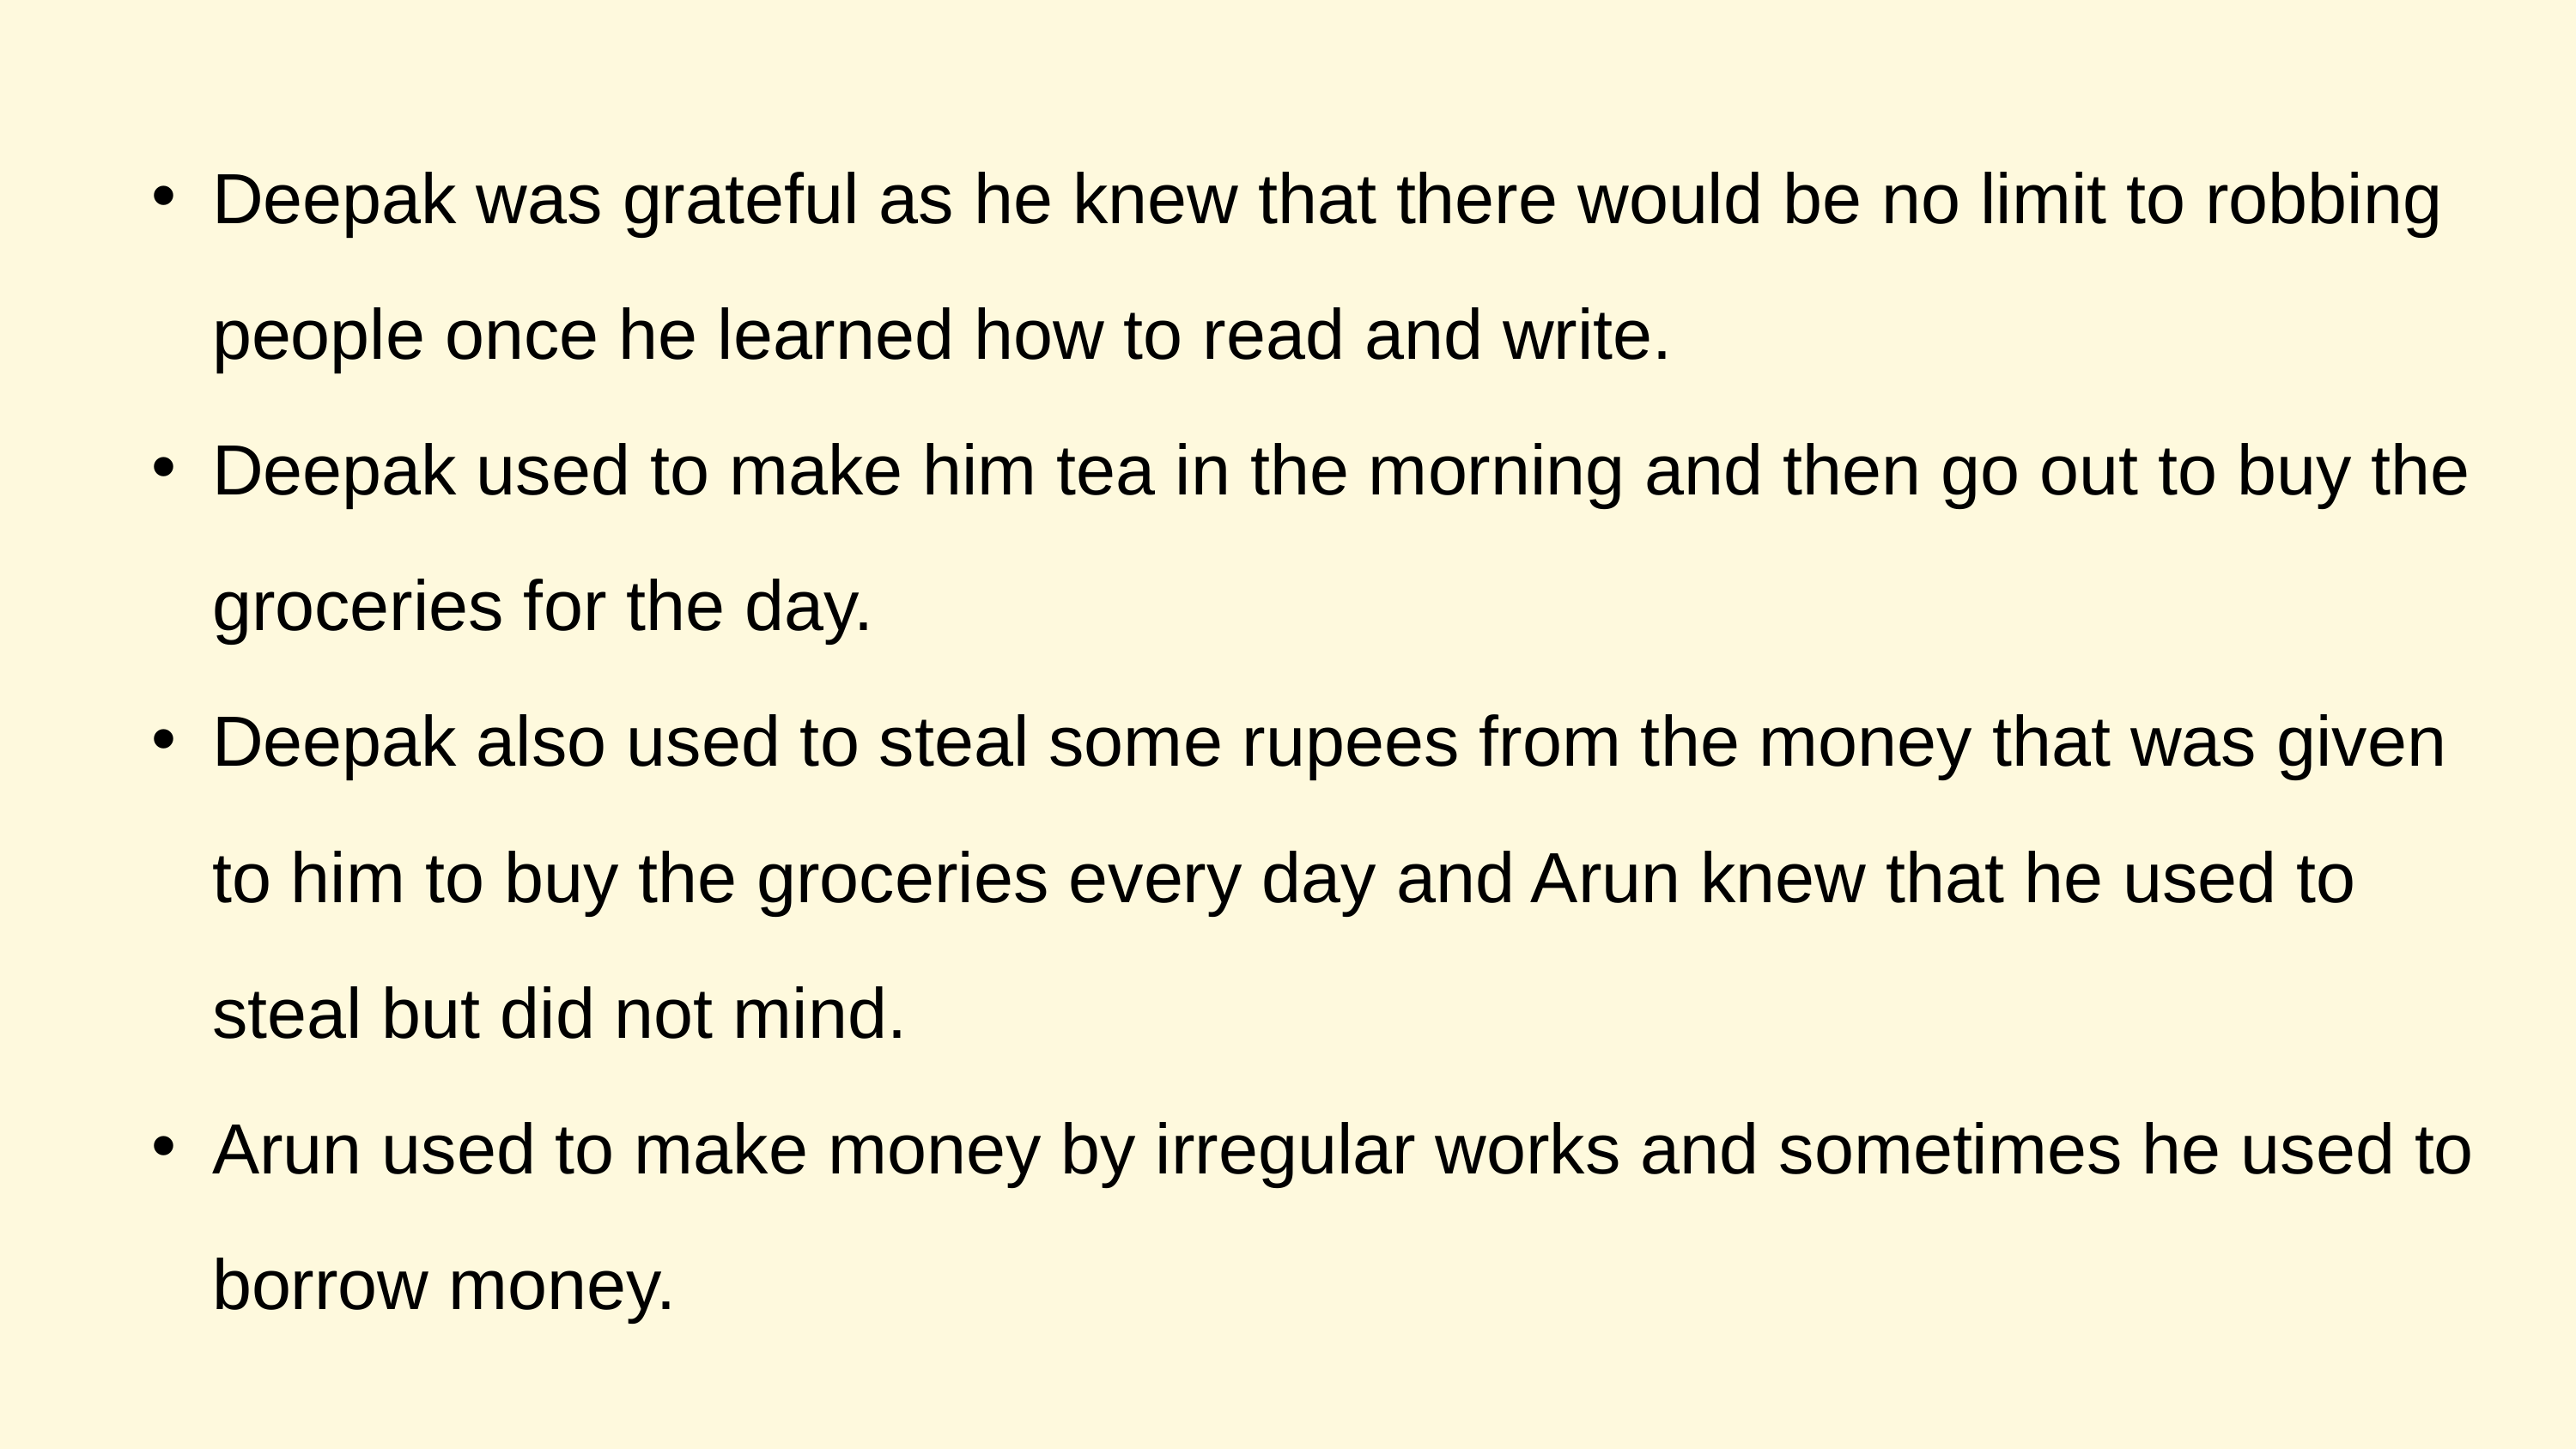

Deepak was grateful as he knew that there would be no limit to robbing people once he learned how to read and write.
Deepak used to make him tea in the morning and then go out to buy the groceries for the day.
Deepak also used to steal some rupees from the money that was given to him to buy the groceries every day and Arun knew that he used to steal but did not mind.
Arun used to make money by irregular works and sometimes he used to borrow money.